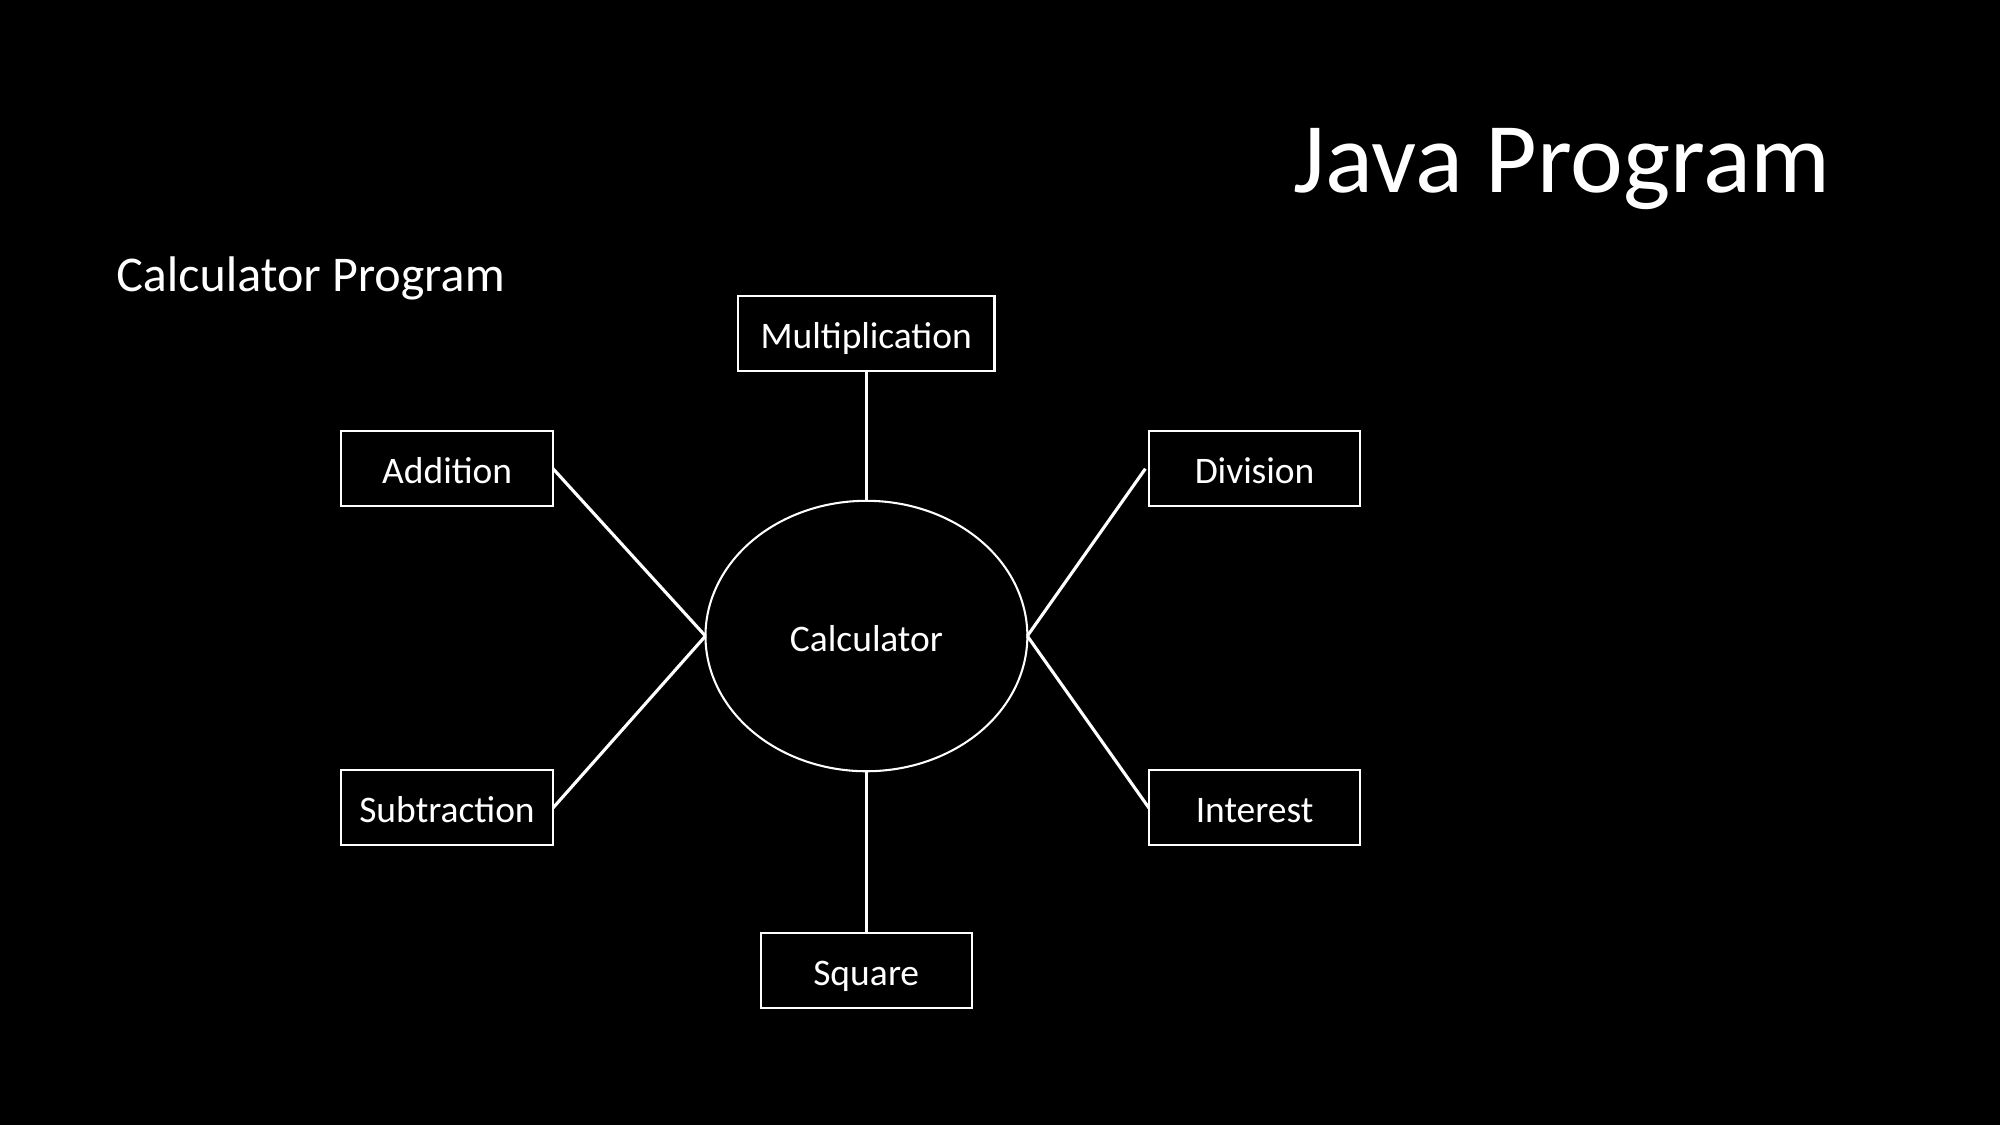

# Java Program
Calculator Program
Multiplication
Addition
Division
Calculator
Subtraction
Interest
Square